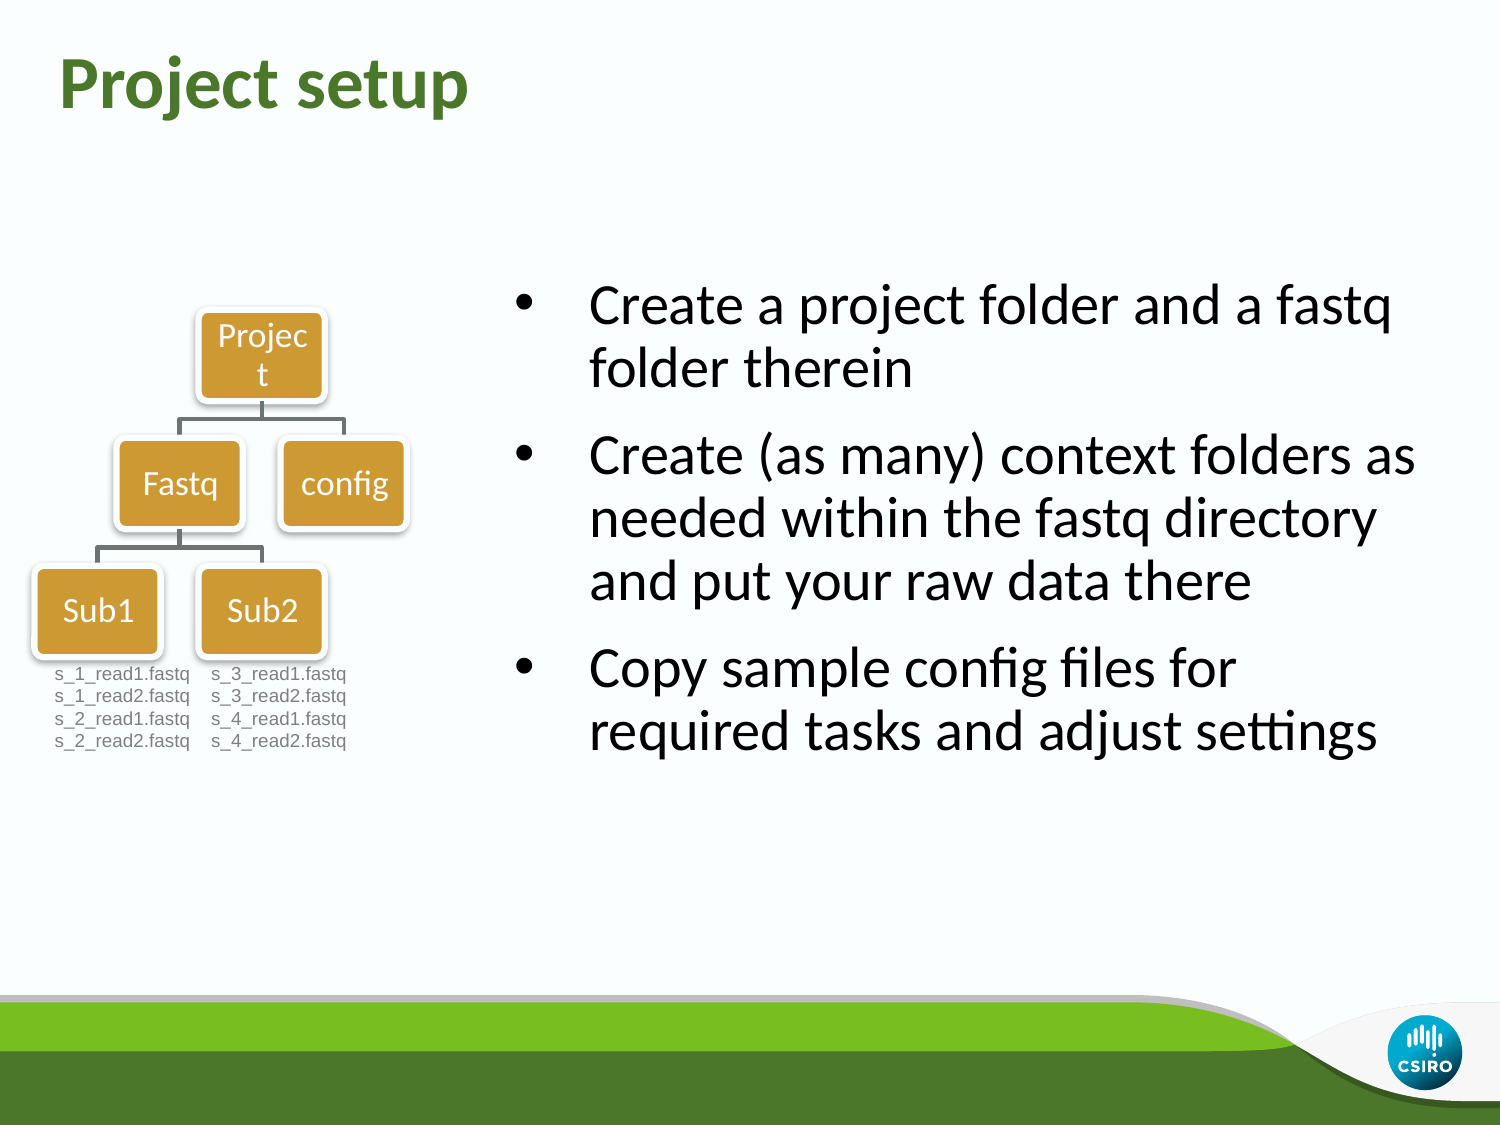

# Project setup
Create a project folder and a fastq folder therein
Create (as many) context folders as needed within the fastq directory and put your raw data there
Copy sample config files for required tasks and adjust settings
Project
Fastq
Sub1
Sub2
config
s_1_read1.fastq
s_1_read2.fastq
s_2_read1.fastq
s_2_read2.fastq
s_3_read1.fastq
s_3_read2.fastq
s_4_read1.fastq
s_4_read2.fastq